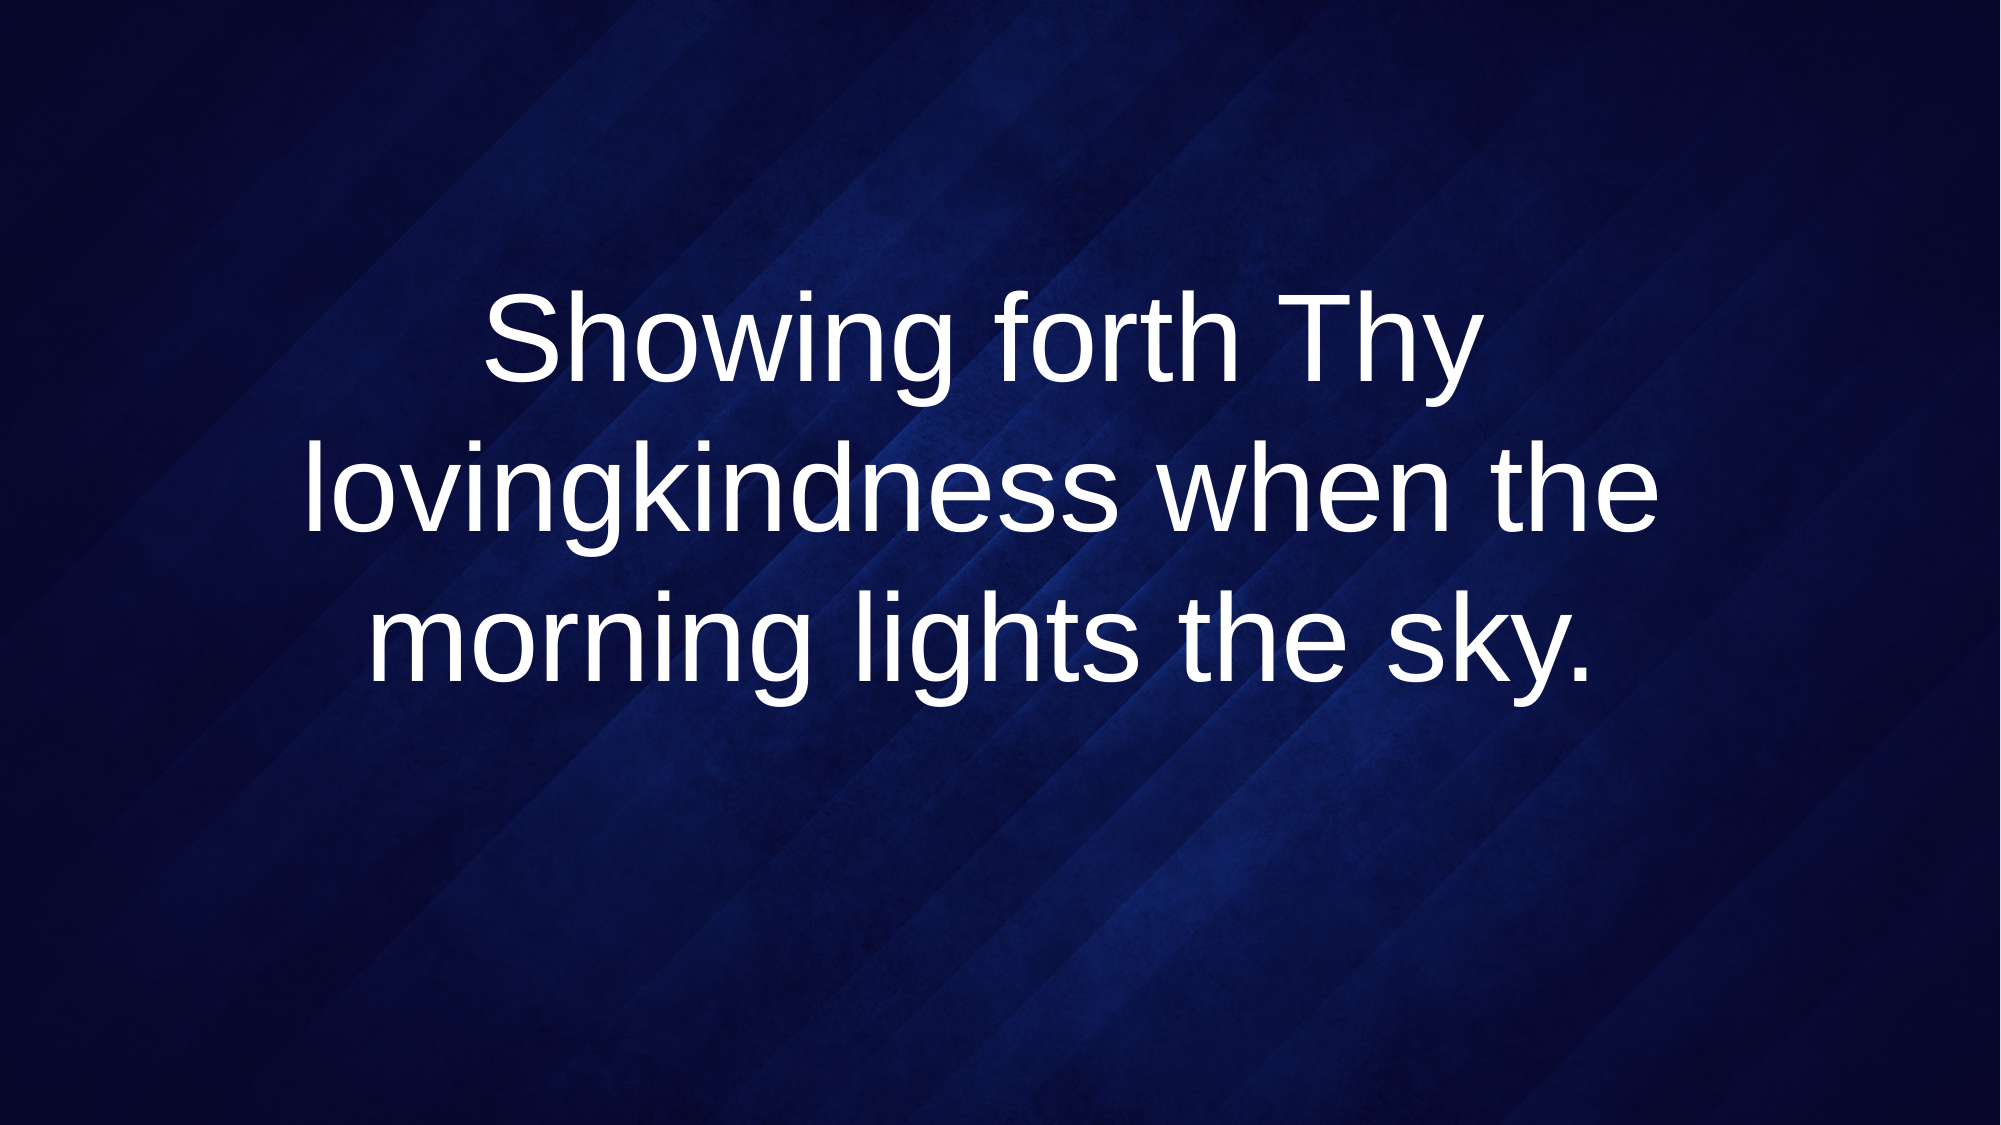

# Showing forth Thy lovingkindness when the morning lights the sky.